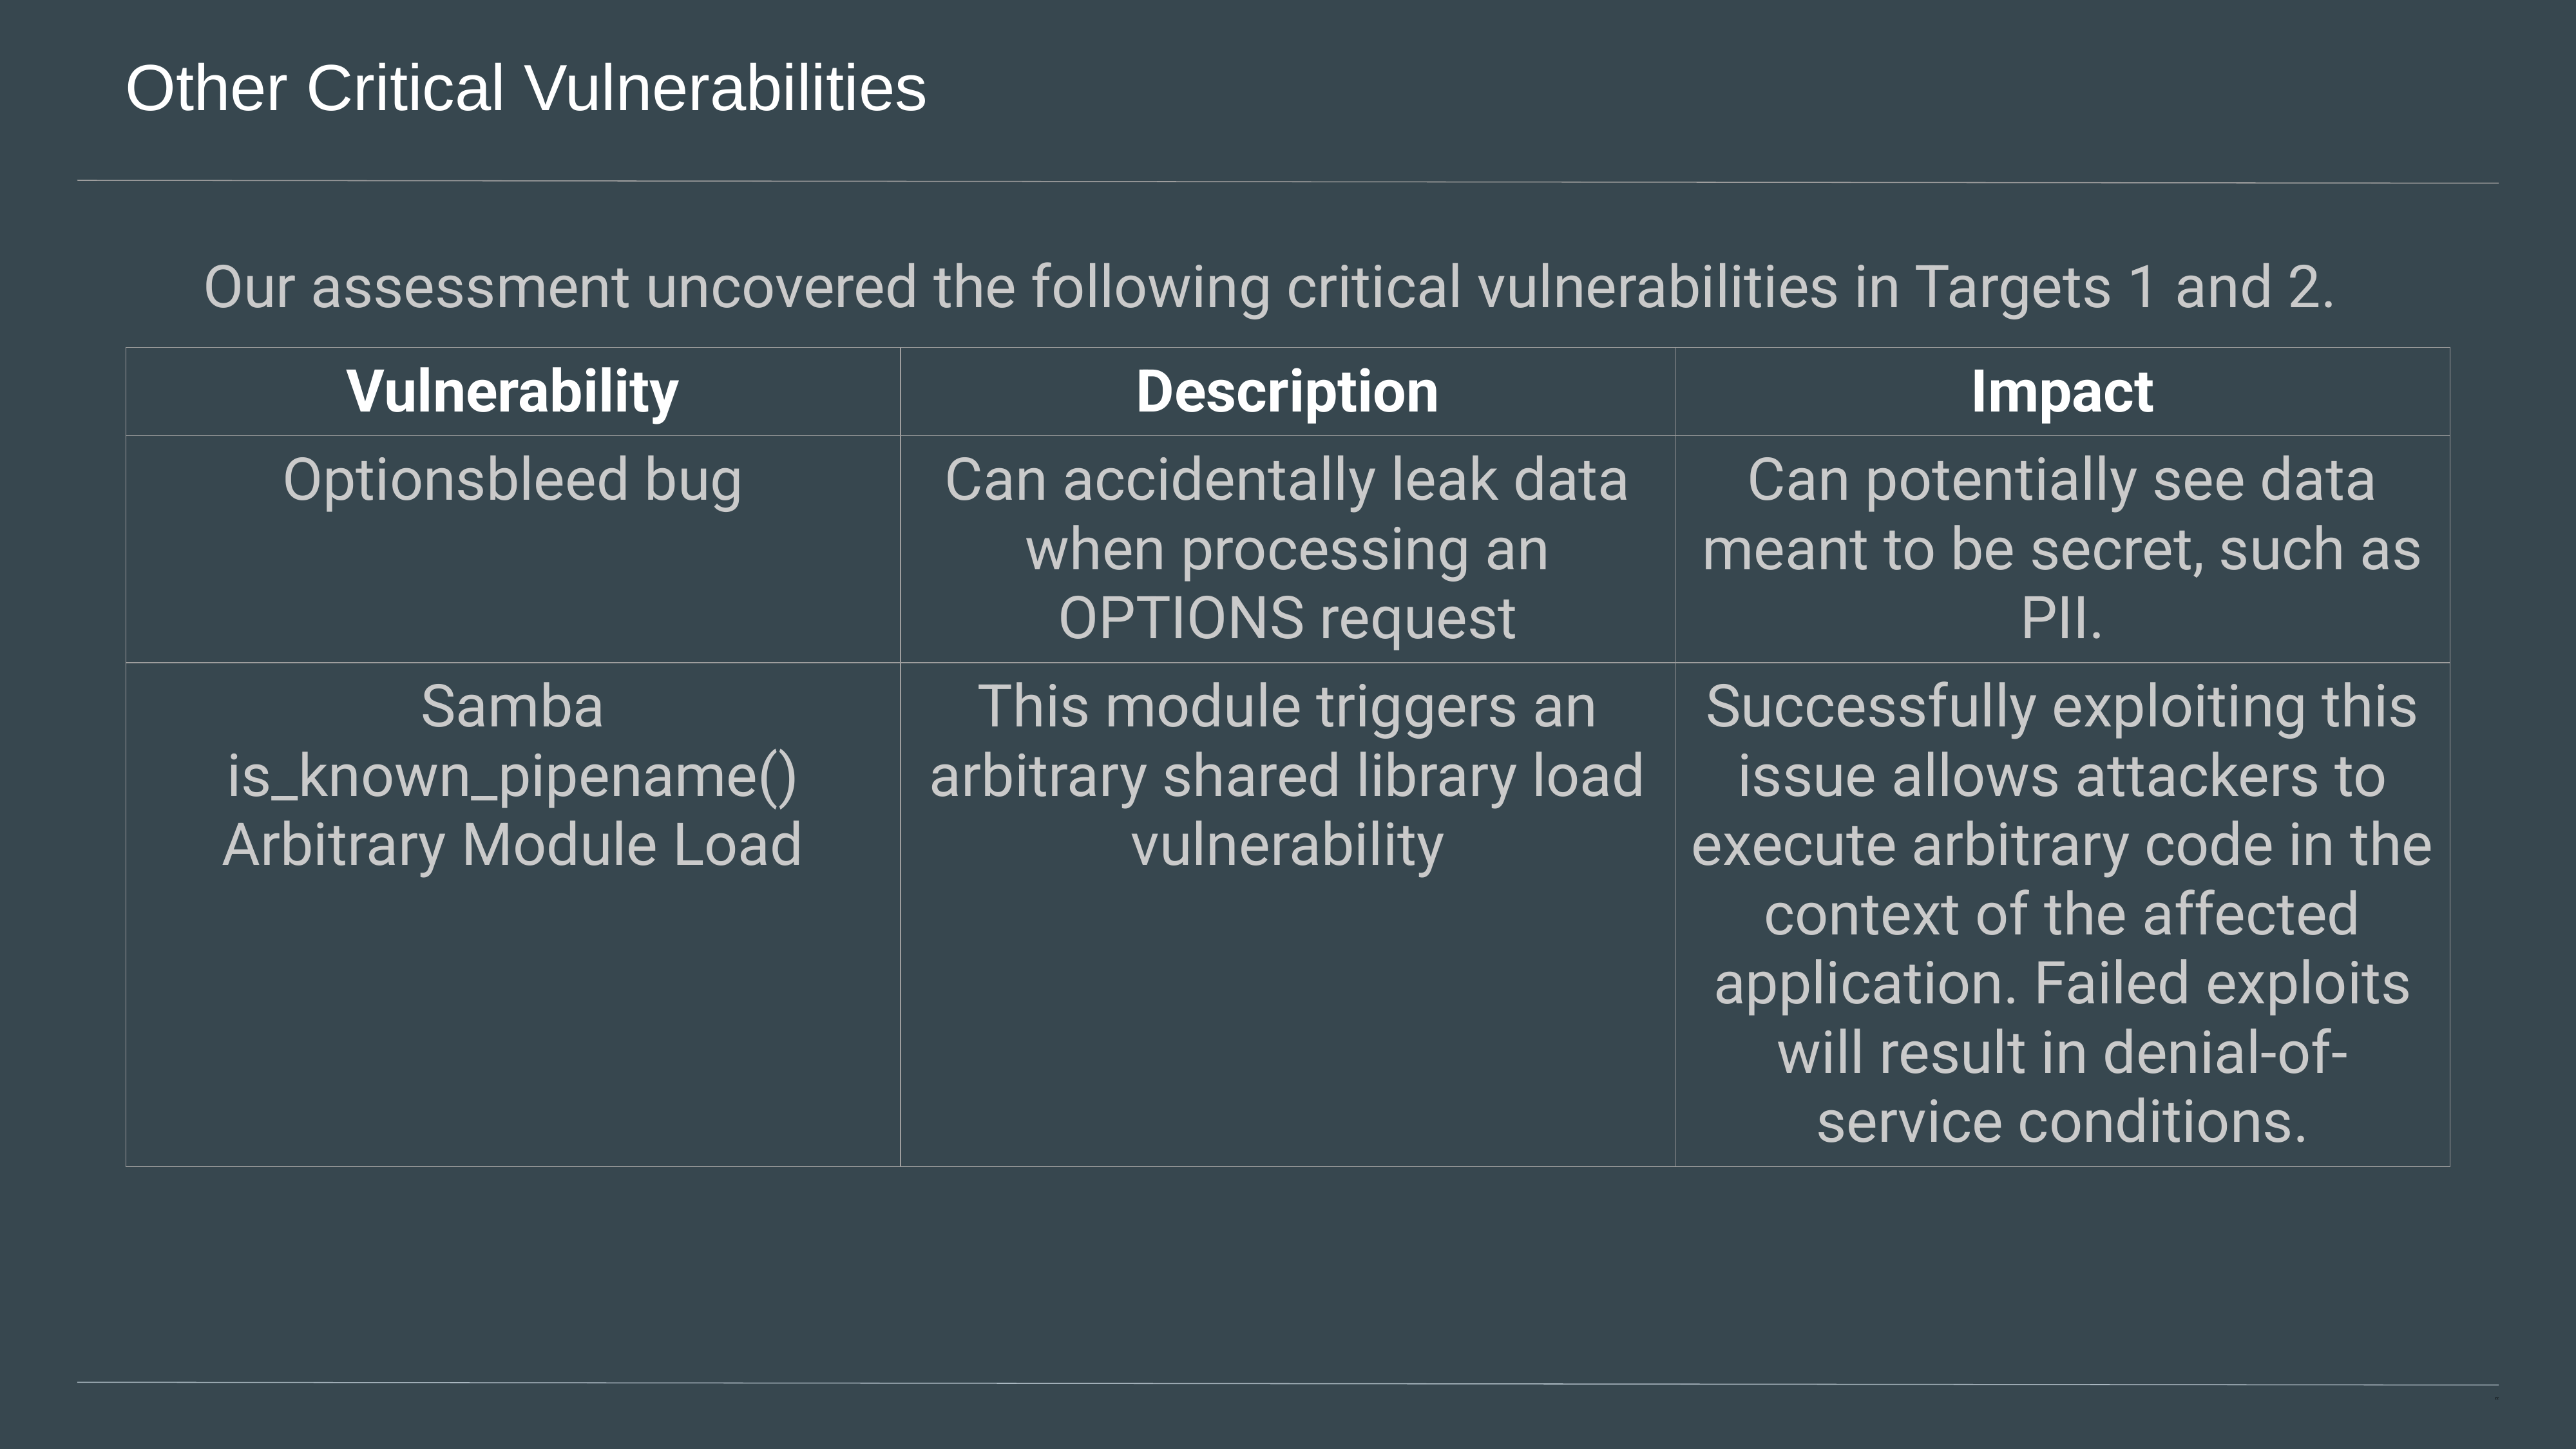

# Other Critical Vulnerabilities
Our assessment uncovered the following critical vulnerabilities in Targets 1 and 2.

| Vulnerability | Description | Impact |
| --- | --- | --- |
| Optionsbleed bug | Can accidentally leak data when processing an OPTIONS request | Can potentially see data meant to be secret, such as PII. |
| Samba is\_known\_pipename() Arbitrary Module Load | This module triggers an arbitrary shared library load vulnerability | Successfully exploiting this issue allows attackers to execute arbitrary code in the context of the affected application. Failed exploits will result in denial-of-service conditions. |
22